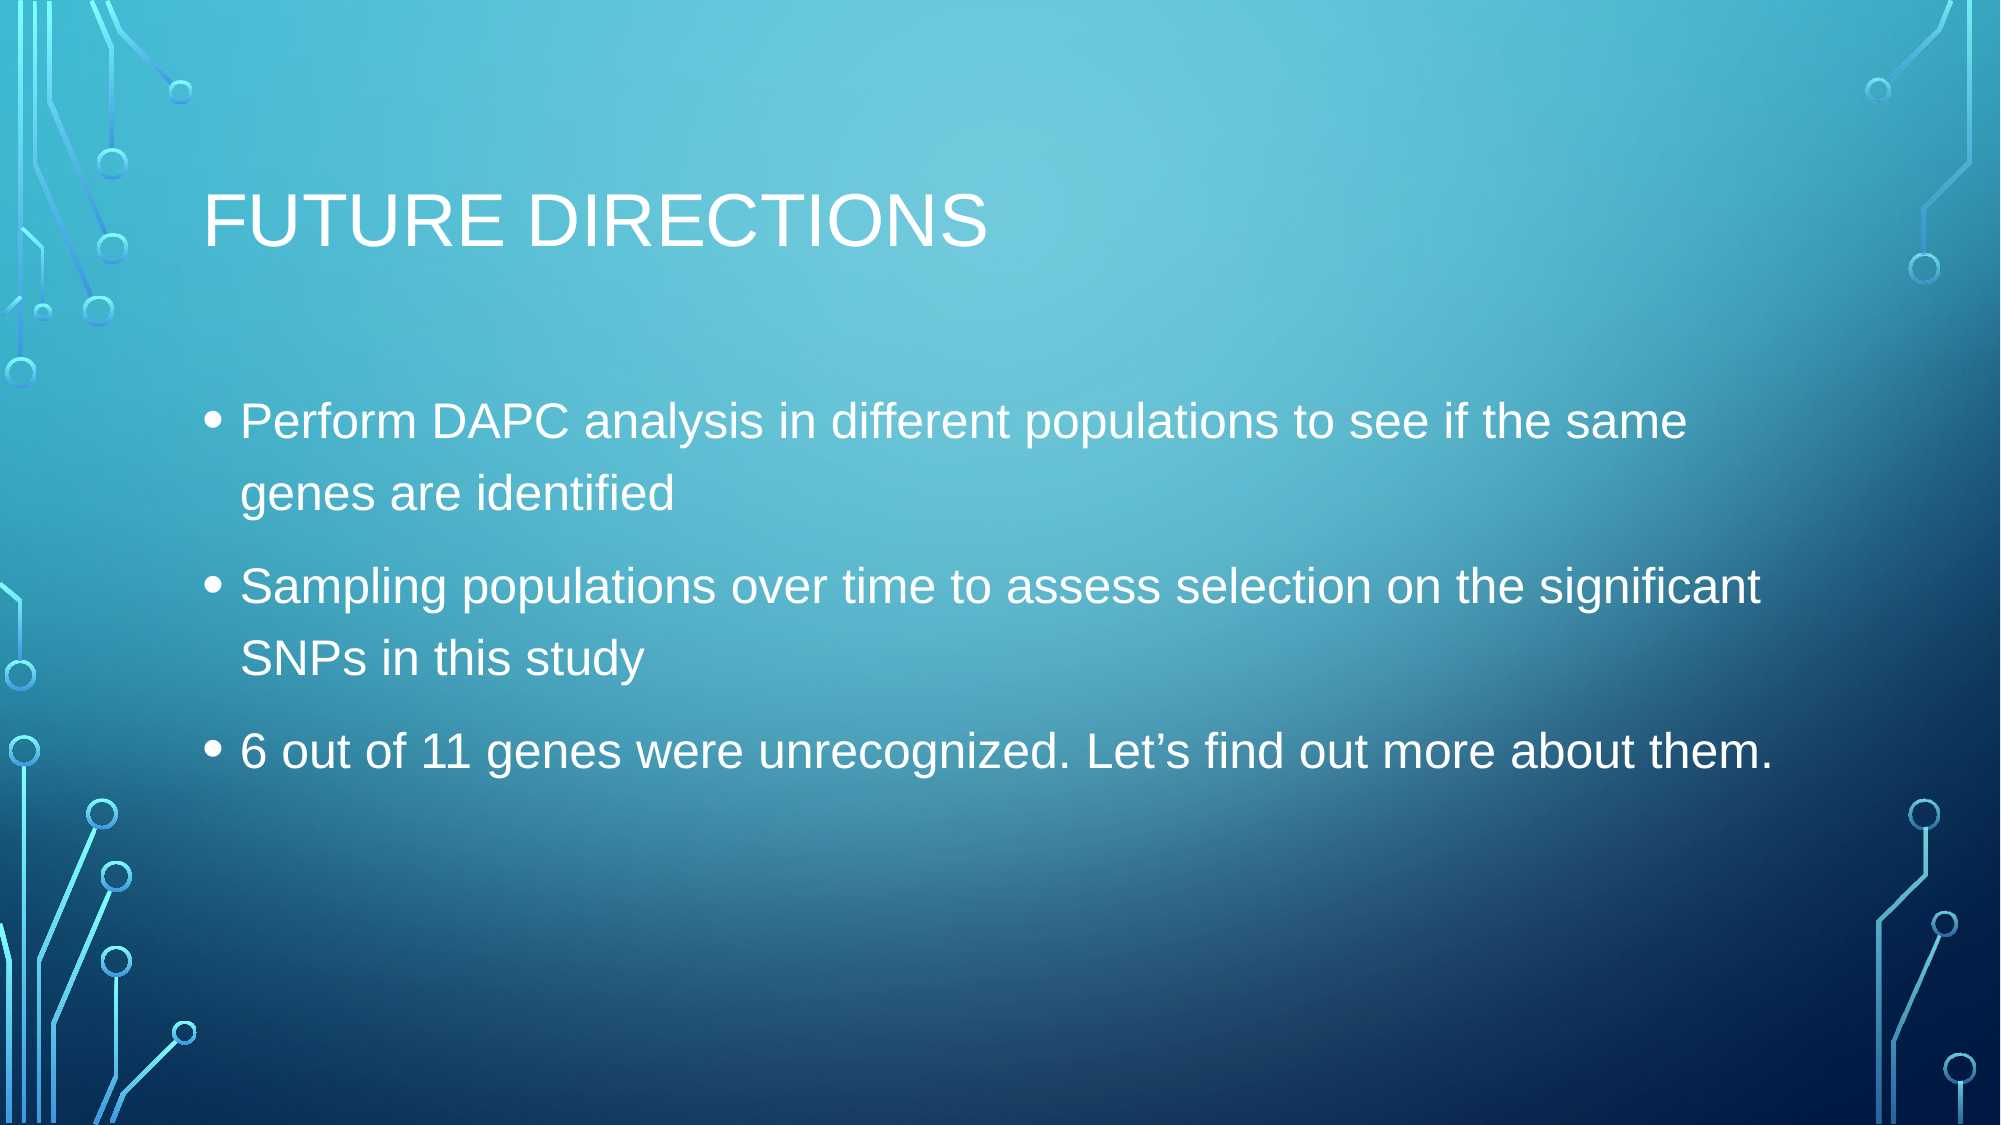

# Future directions
Perform DAPC analysis in different populations to see if the same genes are identified
Sampling populations over time to assess selection on the significant SNPs in this study
6 out of 11 genes were unrecognized. Let’s find out more about them.